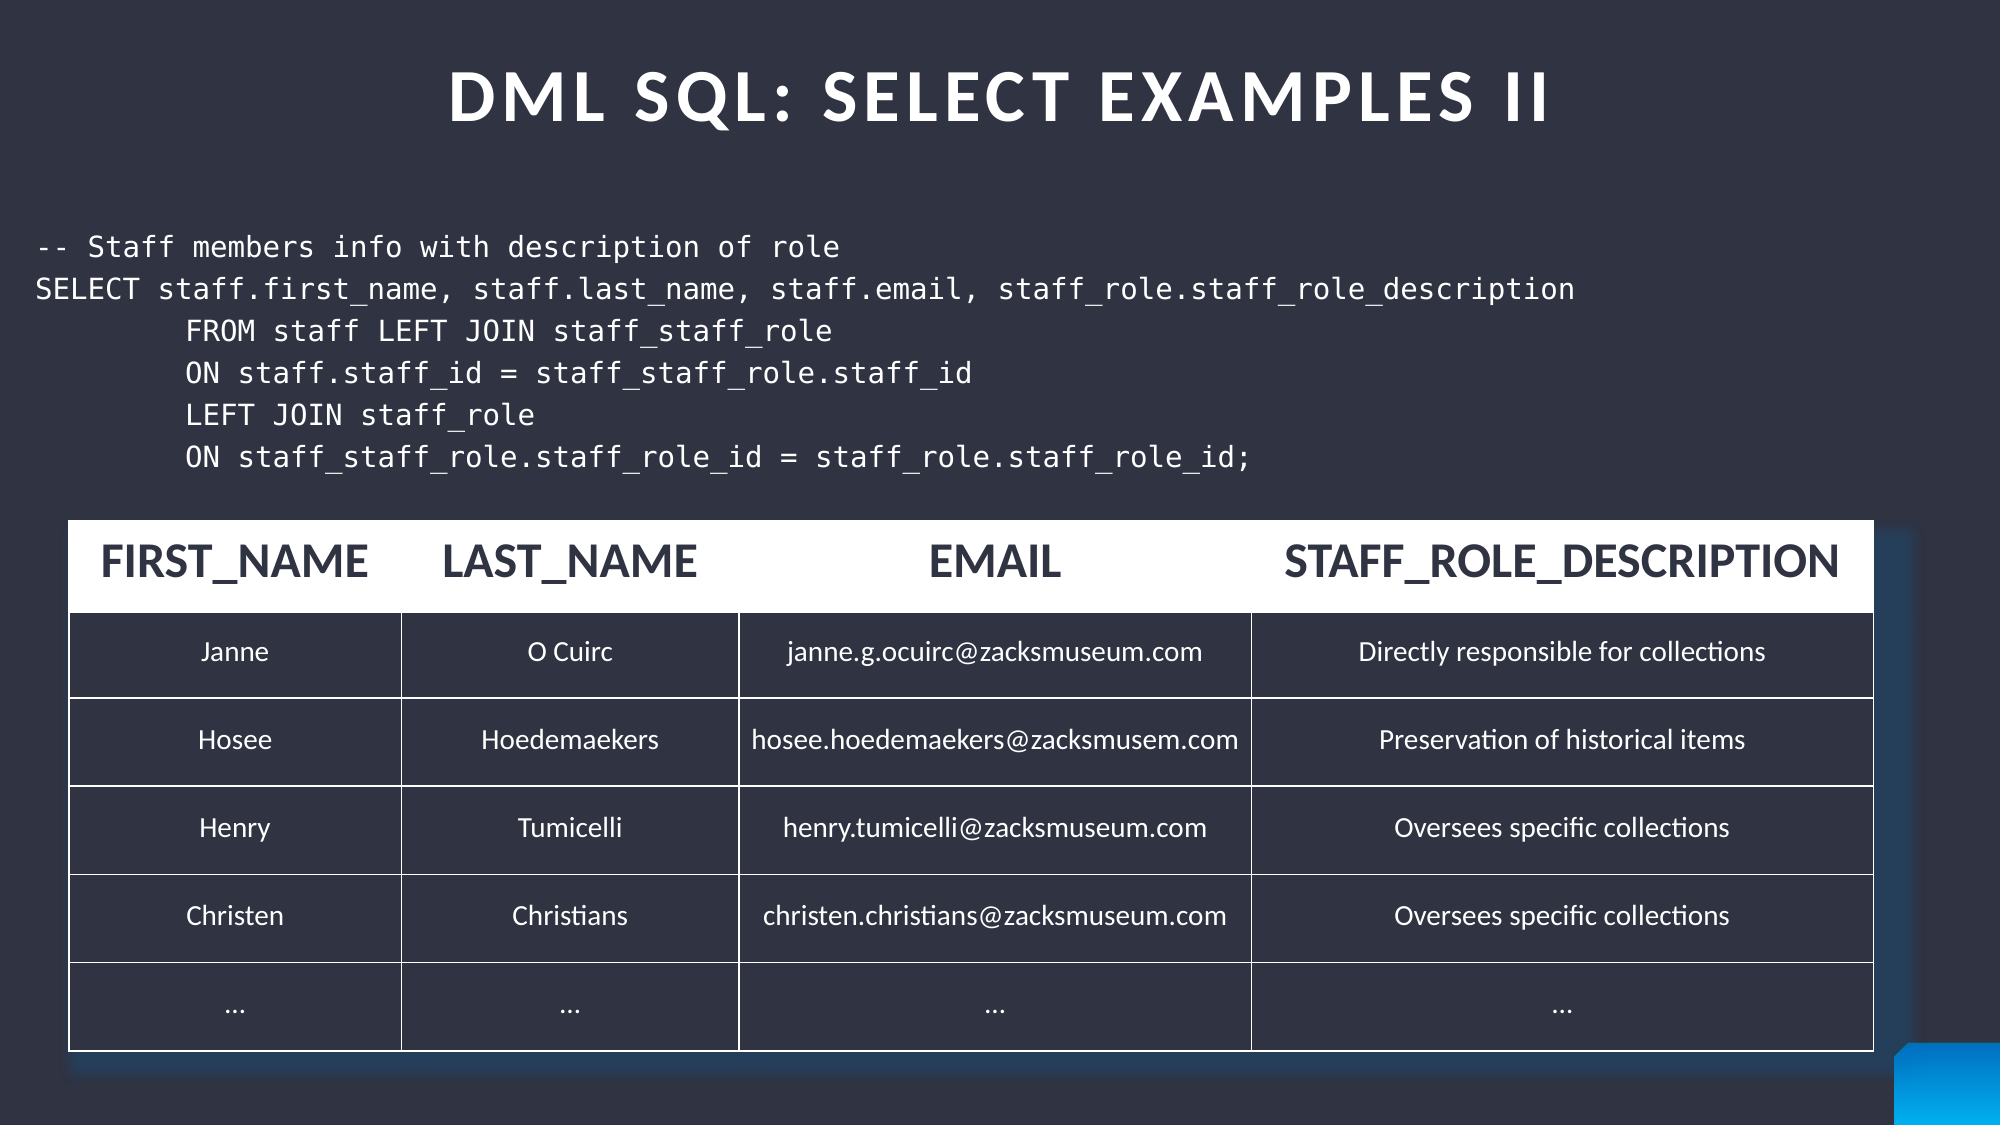

# DML SQL: SELECT Examples II
-- Staff members info with description of role
SELECT staff.first_name, staff.last_name, staff.email, staff_role.staff_role_description
	FROM staff LEFT JOIN staff_staff_role
	ON staff.staff_id = staff_staff_role.staff_id
	LEFT JOIN staff_role
	ON staff_staff_role.staff_role_id = staff_role.staff_role_id;

| FIRST\_NAME | LAST\_NAME | EMAIL | STAFF\_ROLE\_DESCRIPTION |
| --- | --- | --- | --- |
| Janne | O Cuirc | janne.g.ocuirc@zacksmuseum.com | Directly responsible for collections |
| Hosee | Hoedemaekers | hosee.hoedemaekers@zacksmusem.com | Preservation of historical items |
| Henry | Tumicelli | henry.tumicelli@zacksmuseum.com | Oversees specific collections |
| Christen | Christians | christen.christians@zacksmuseum.com | Oversees specific collections |
| … | … | … | … |

20